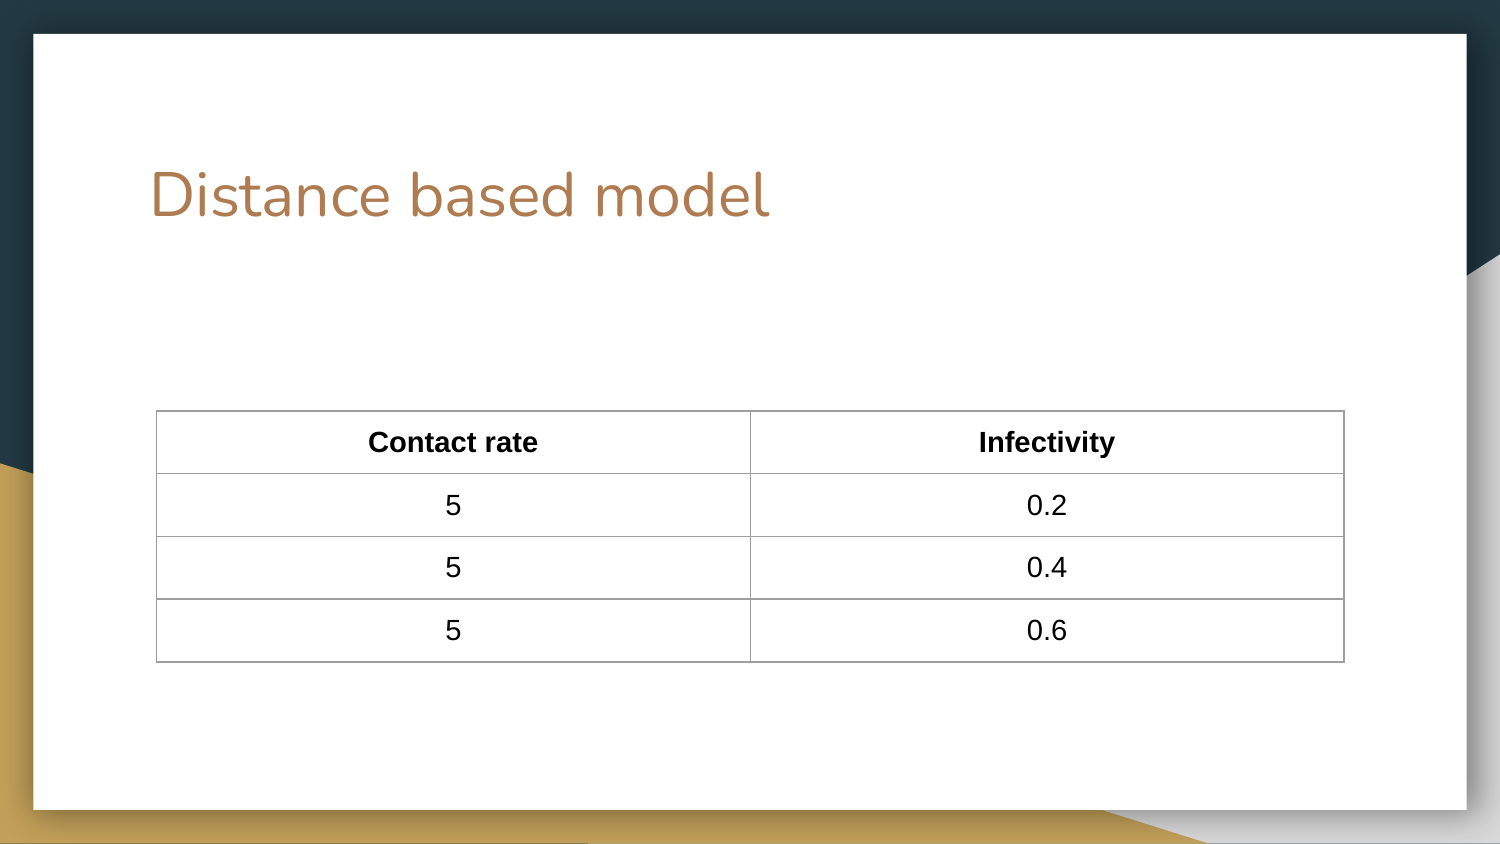

# Distance based model
| Contact rate | Infectivity |
| --- | --- |
| 5 | 0.2 |
| 5 | 0.4 |
| 5 | 0.6 |